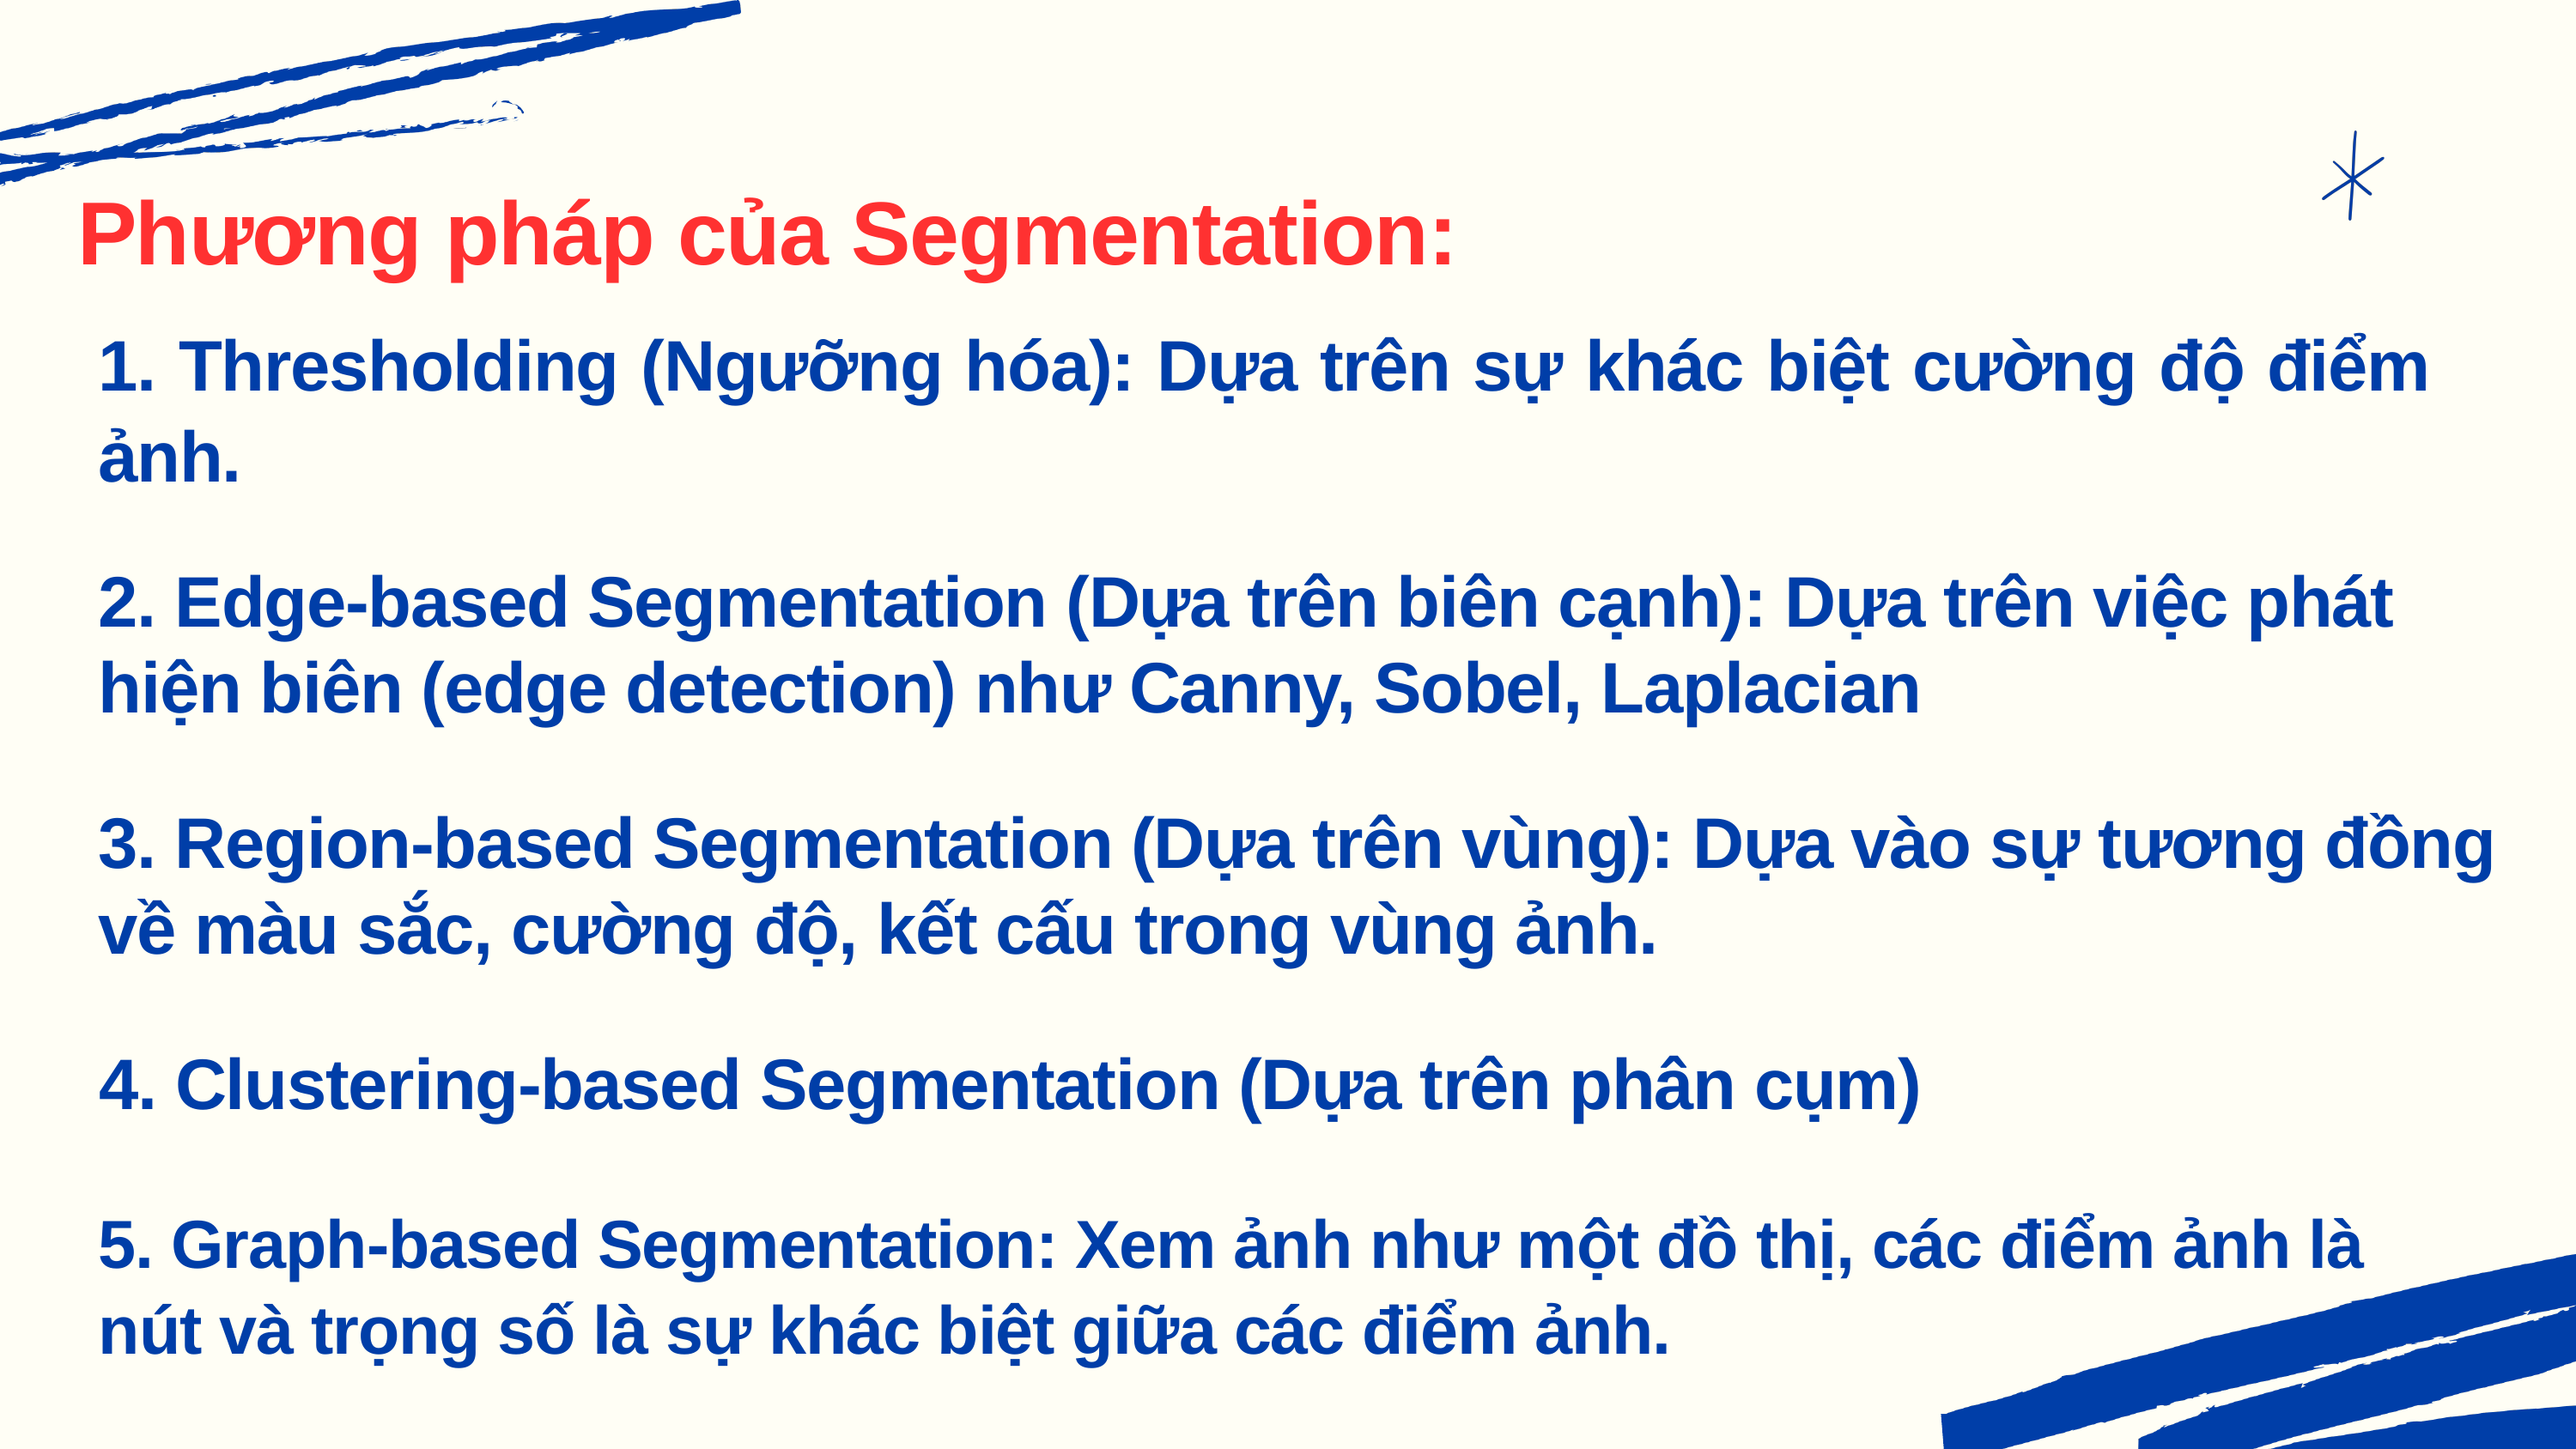

Phương pháp của Segmentation:
1. Thresholding (Ngưỡng hóa): Dựa trên sự khác biệt cường độ điểm ảnh.

2. Edge-based Segmentation (Dựa trên biên cạnh): Dựa trên việc phát hiện biên (edge detection) như Canny, Sobel, Laplacian
3. Region-based Segmentation (Dựa trên vùng): Dựa vào sự tương đồng về màu sắc, cường độ, kết cấu trong vùng ảnh.
4. Clustering-based Segmentation (Dựa trên phân cụm)

5. Graph-based Segmentation: Xem ảnh như một đồ thị, các điểm ảnh là nút và trọng số là sự khác biệt giữa các điểm ảnh.